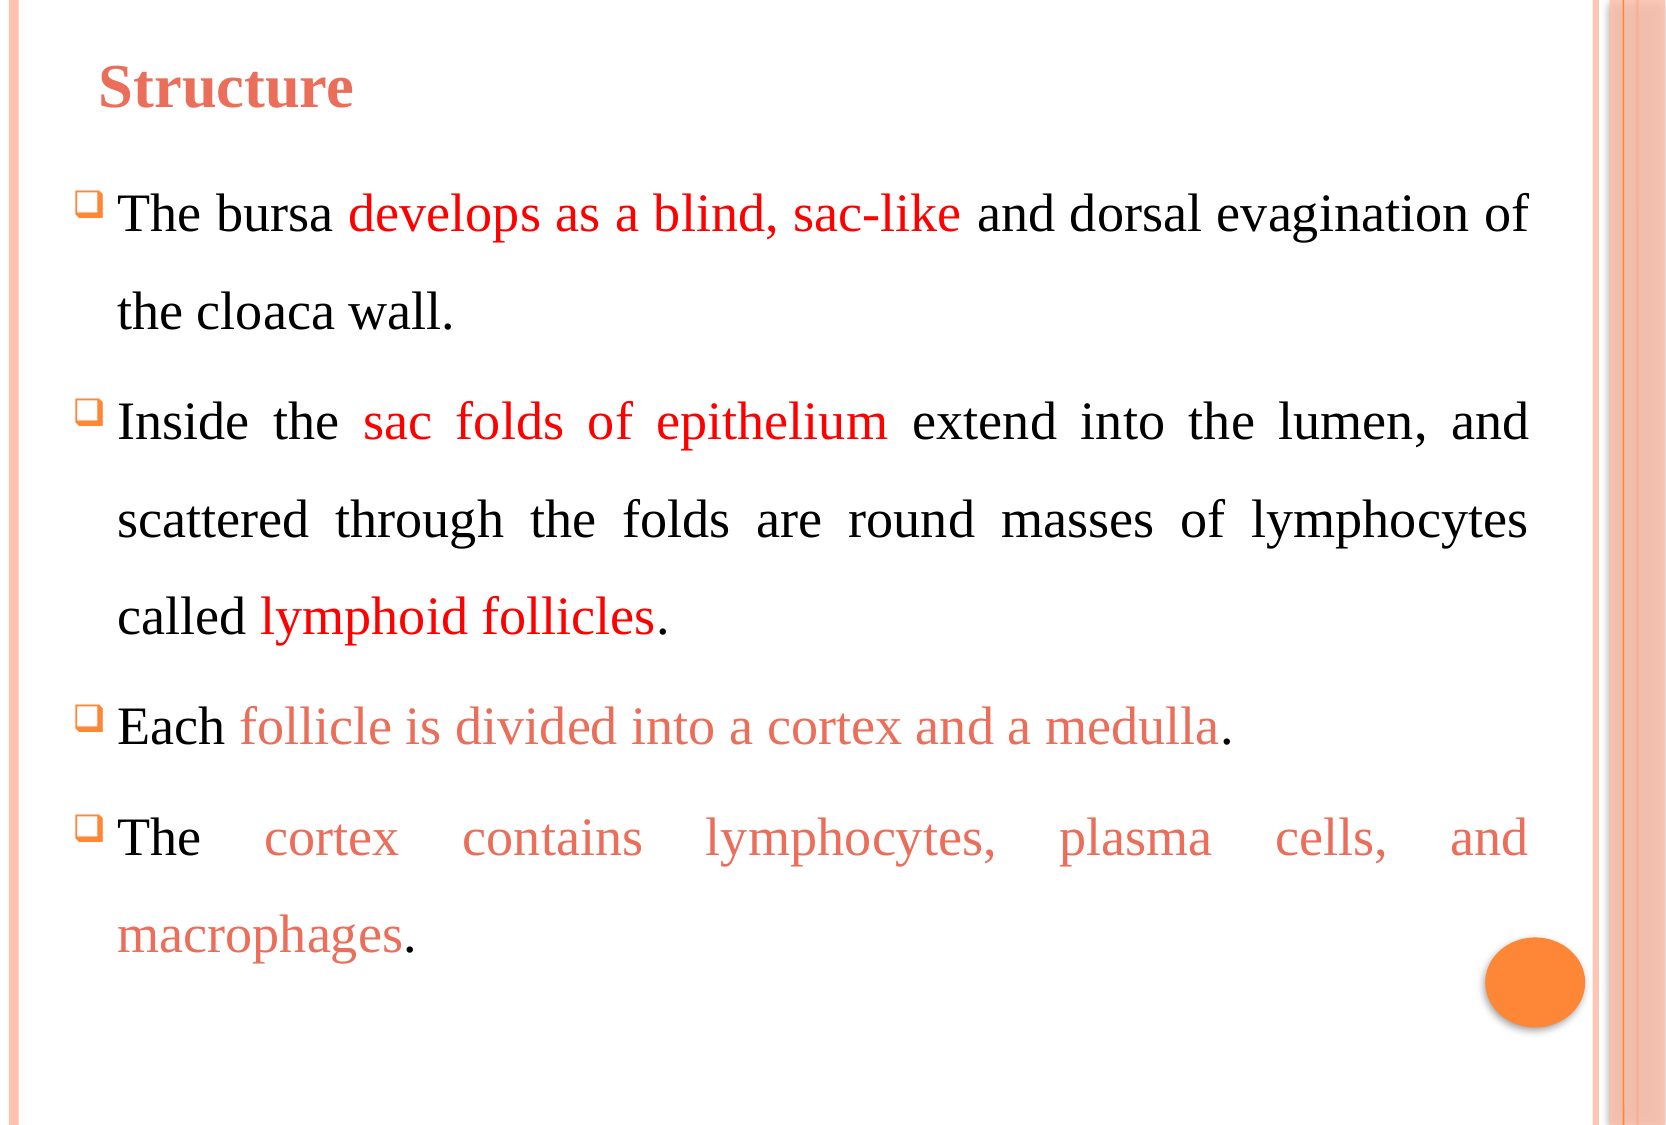

Structure
The bursa develops as a blind, sac-like and dorsal evagination of the cloaca wall.
Inside the sac folds of epithelium extend into the lumen, and scattered through the folds are round masses of lymphocytes called lymphoid follicles.
Each follicle is divided into a cortex and a medulla.
The cortex contains lymphocytes, plasma cells, and macrophages.